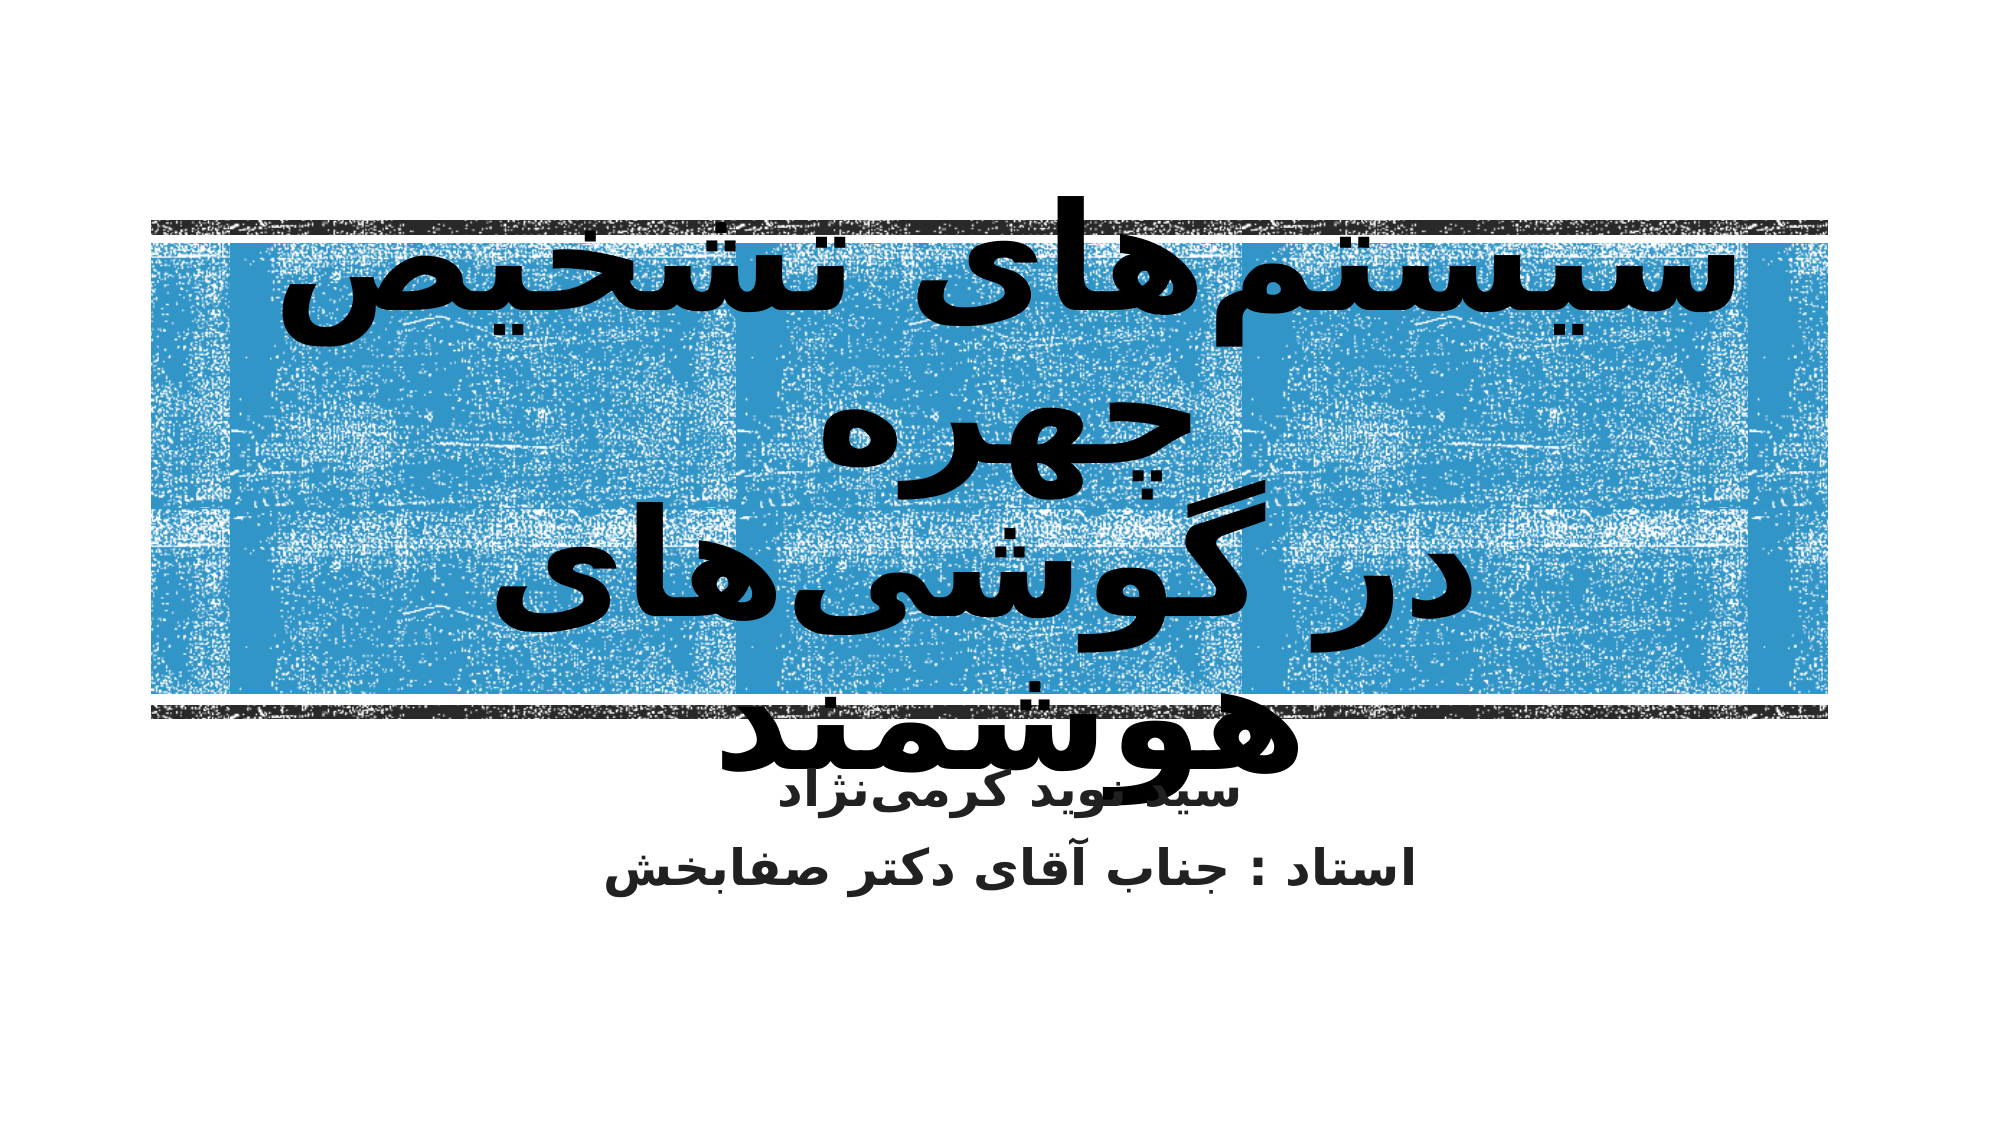

# سیستم‌های تشخیص چهره در گوشی‌های هوشمند
سید نوید کرمی‌نژاد
استاد :‌ جناب آقای دکتر صفابخش
1